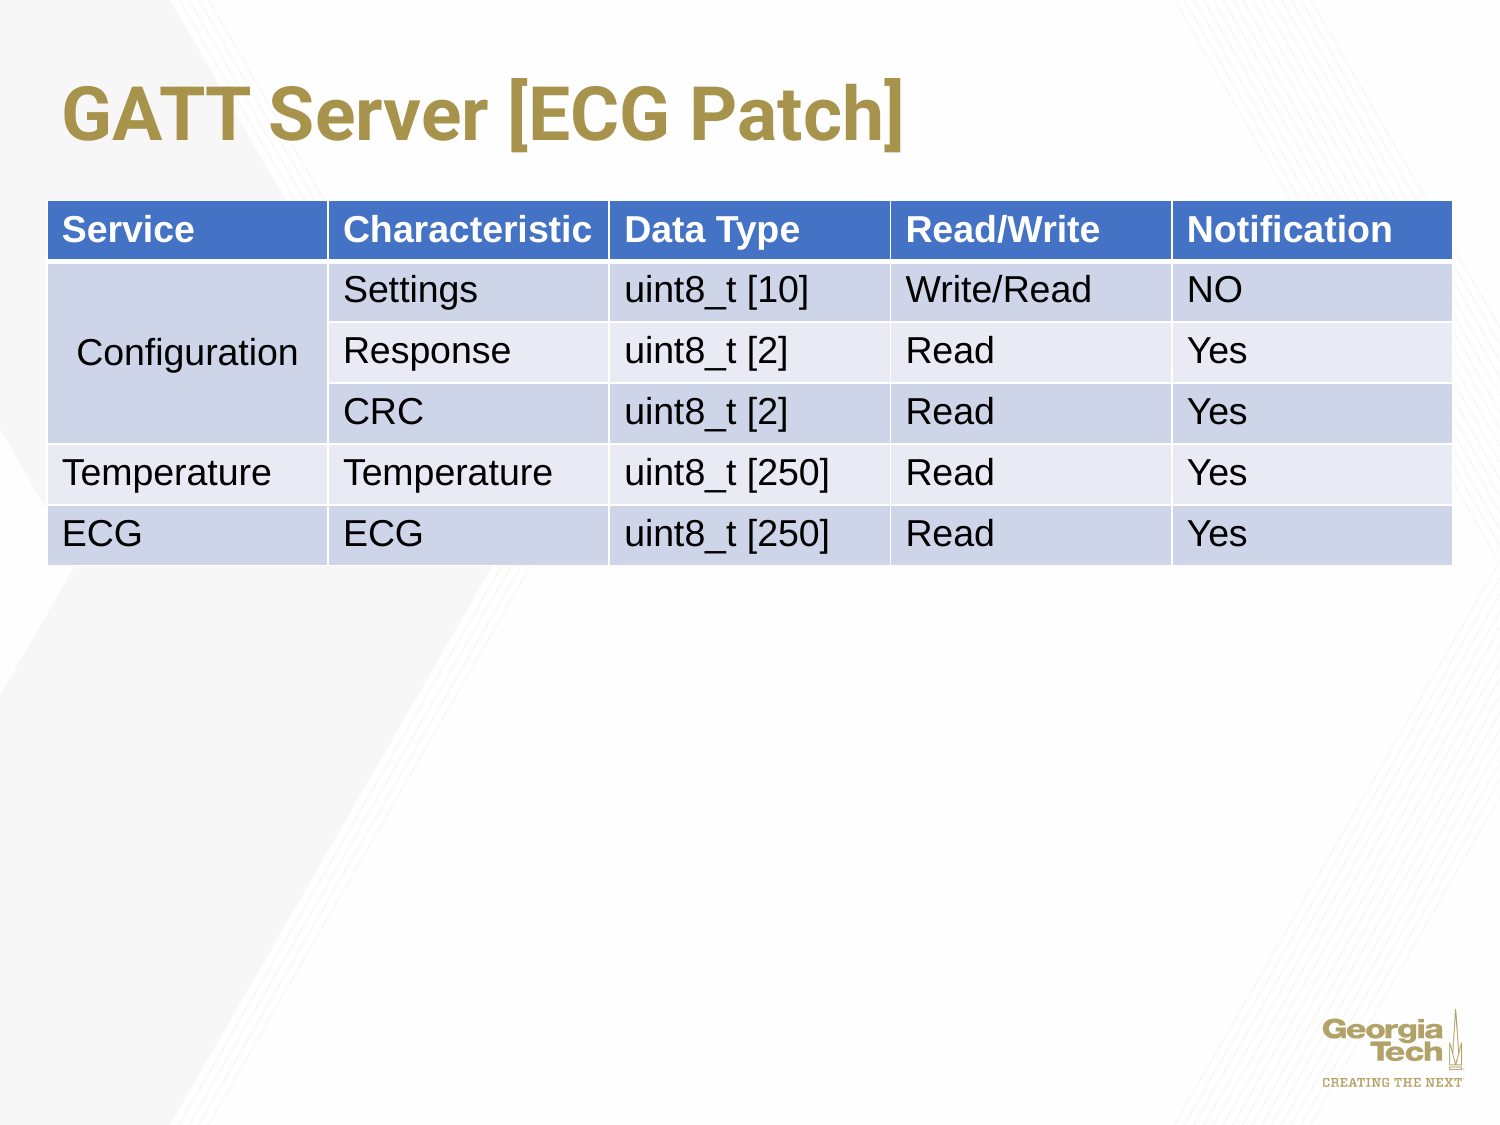

# GATT Server [ECG Patch]
| Service | Characteristic | Data Type | Read/Write | Notification |
| --- | --- | --- | --- | --- |
| Configuration | Settings | uint8\_t [10] | Write/Read | NO |
|  | Response | uint8\_t [2] | Read | Yes |
|  | CRC | uint8\_t [2] | Read | Yes |
| Temperature | Temperature | uint8\_t [250] | Read | Yes |
| ECG | ECG | uint8\_t [250] | Read | Yes |